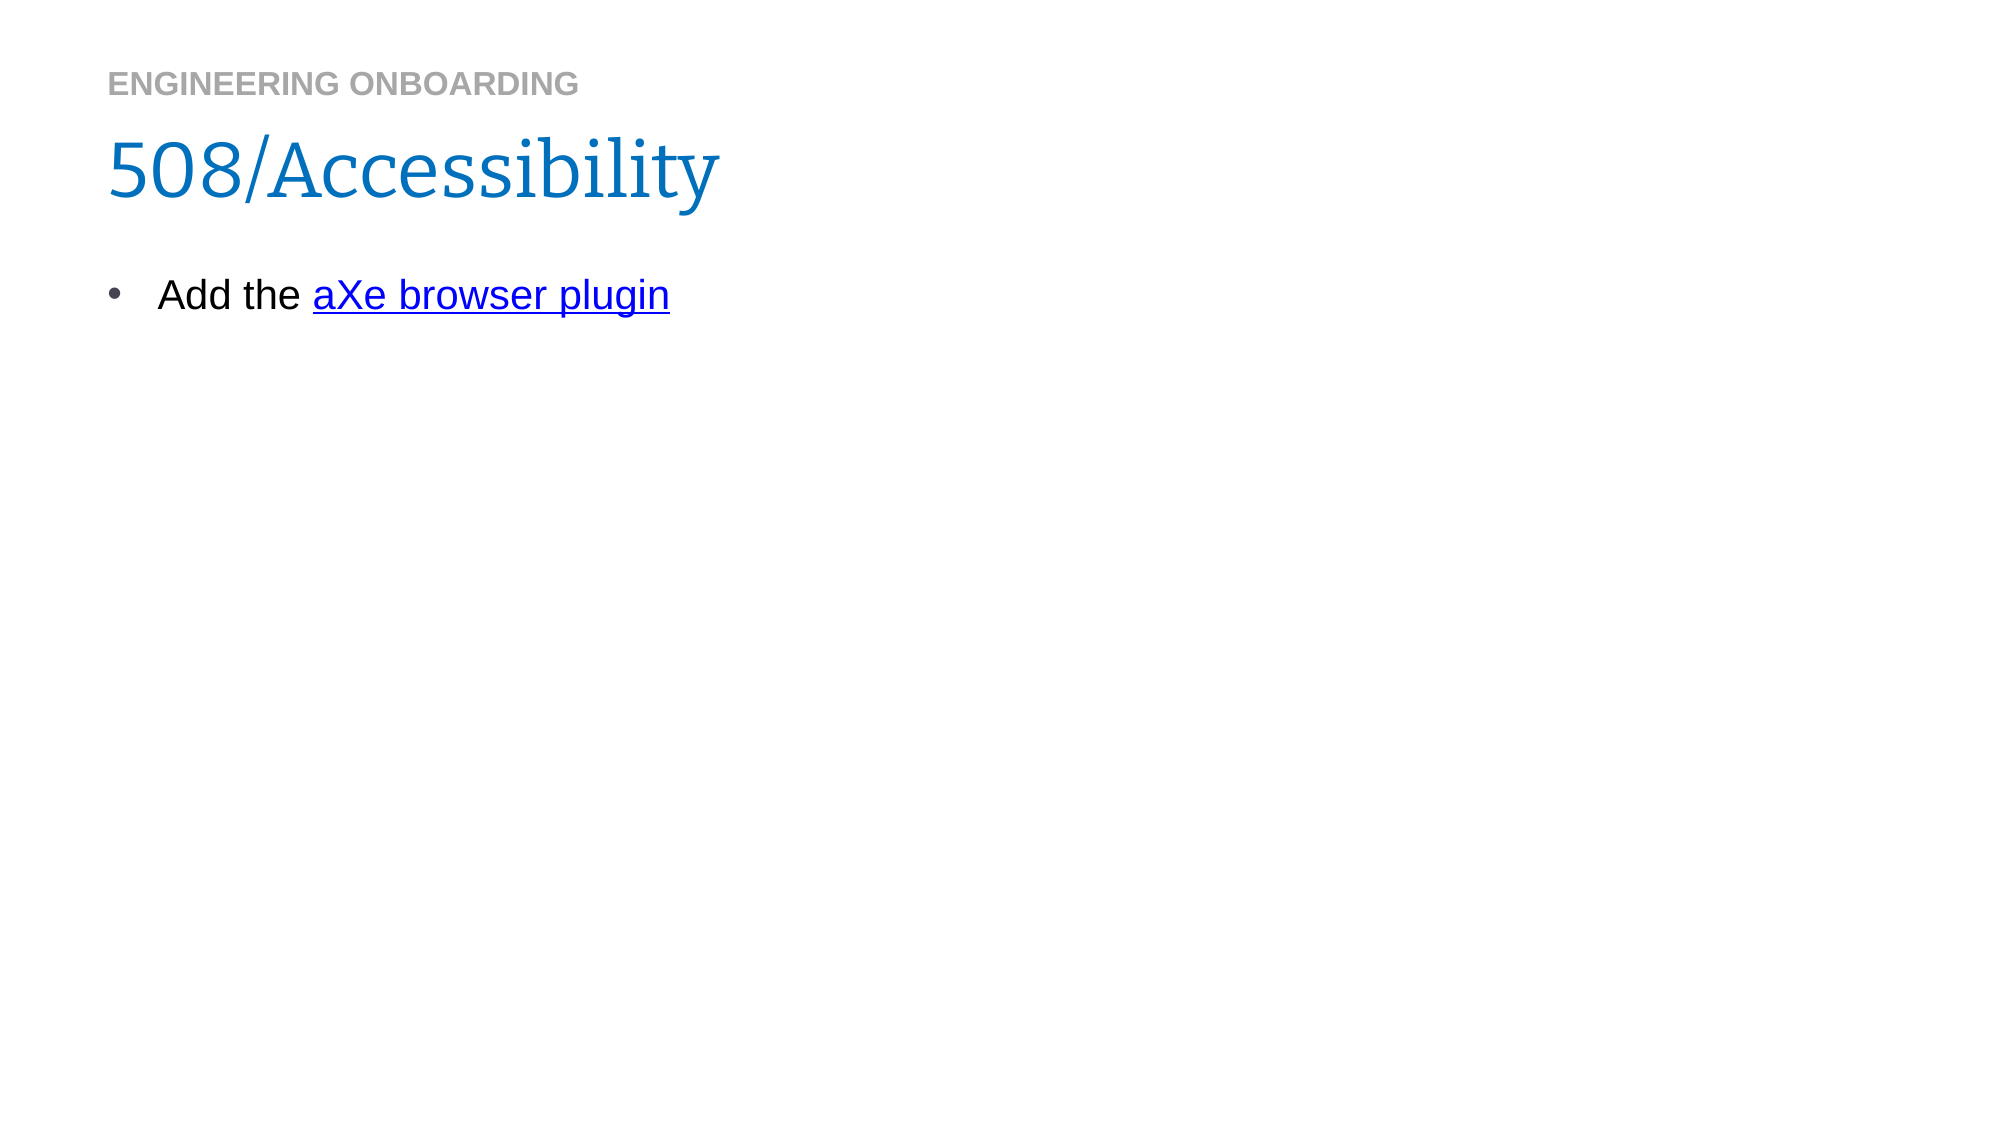

ENGINEERING ONBOARDING
# 508/Accessibility
Add the aXe browser plugin